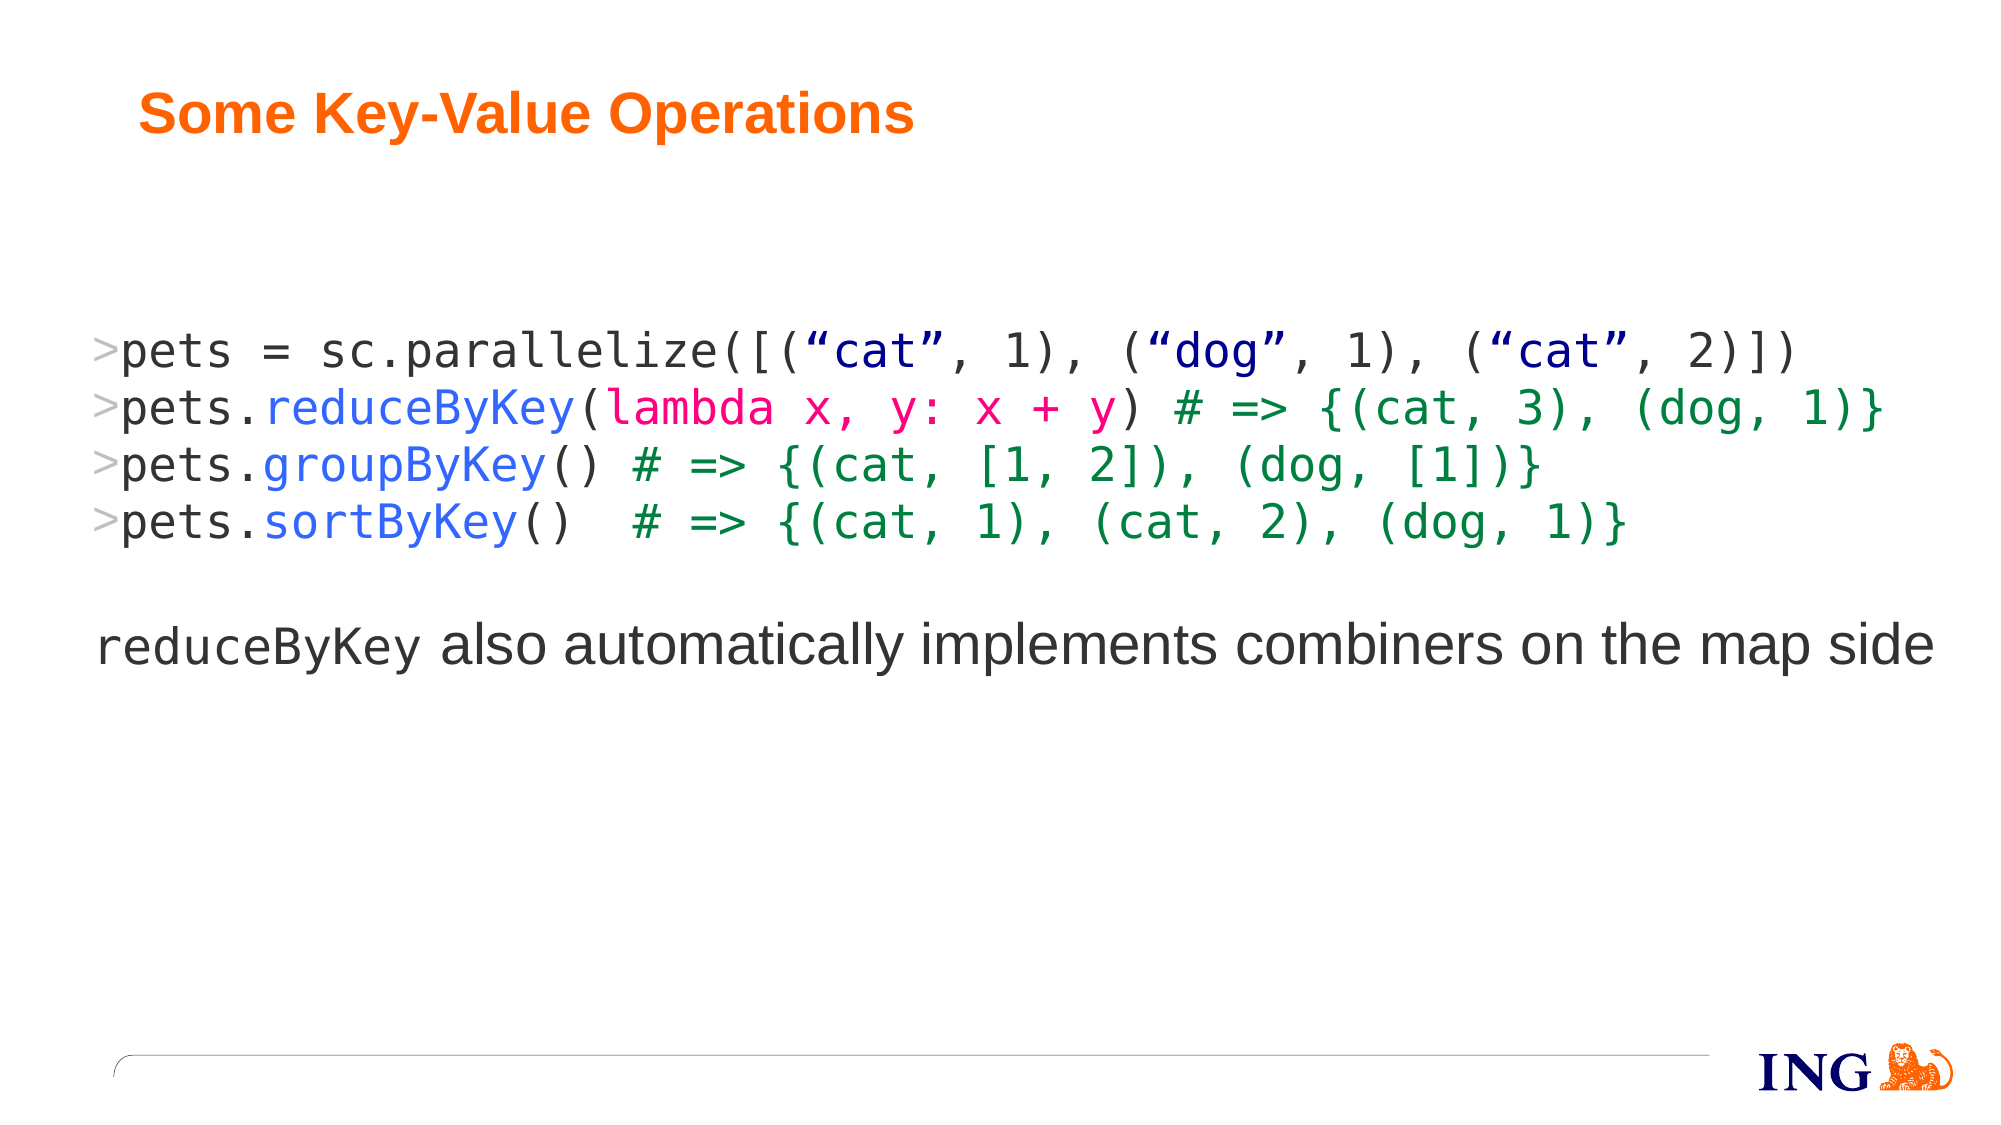

# Some Key-Value Operations
pets = sc.parallelize([(“cat”, 1), (“dog”, 1), (“cat”, 2)])
pets.reduceByKey(lambda x, y: x + y) # => {(cat, 3), (dog, 1)}
pets.groupByKey() # => {(cat, [1, 2]), (dog, [1])}
pets.sortByKey()  # => {(cat, 1), (cat, 2), (dog, 1)}

reduceByKey also automatically implements combiners on the map side